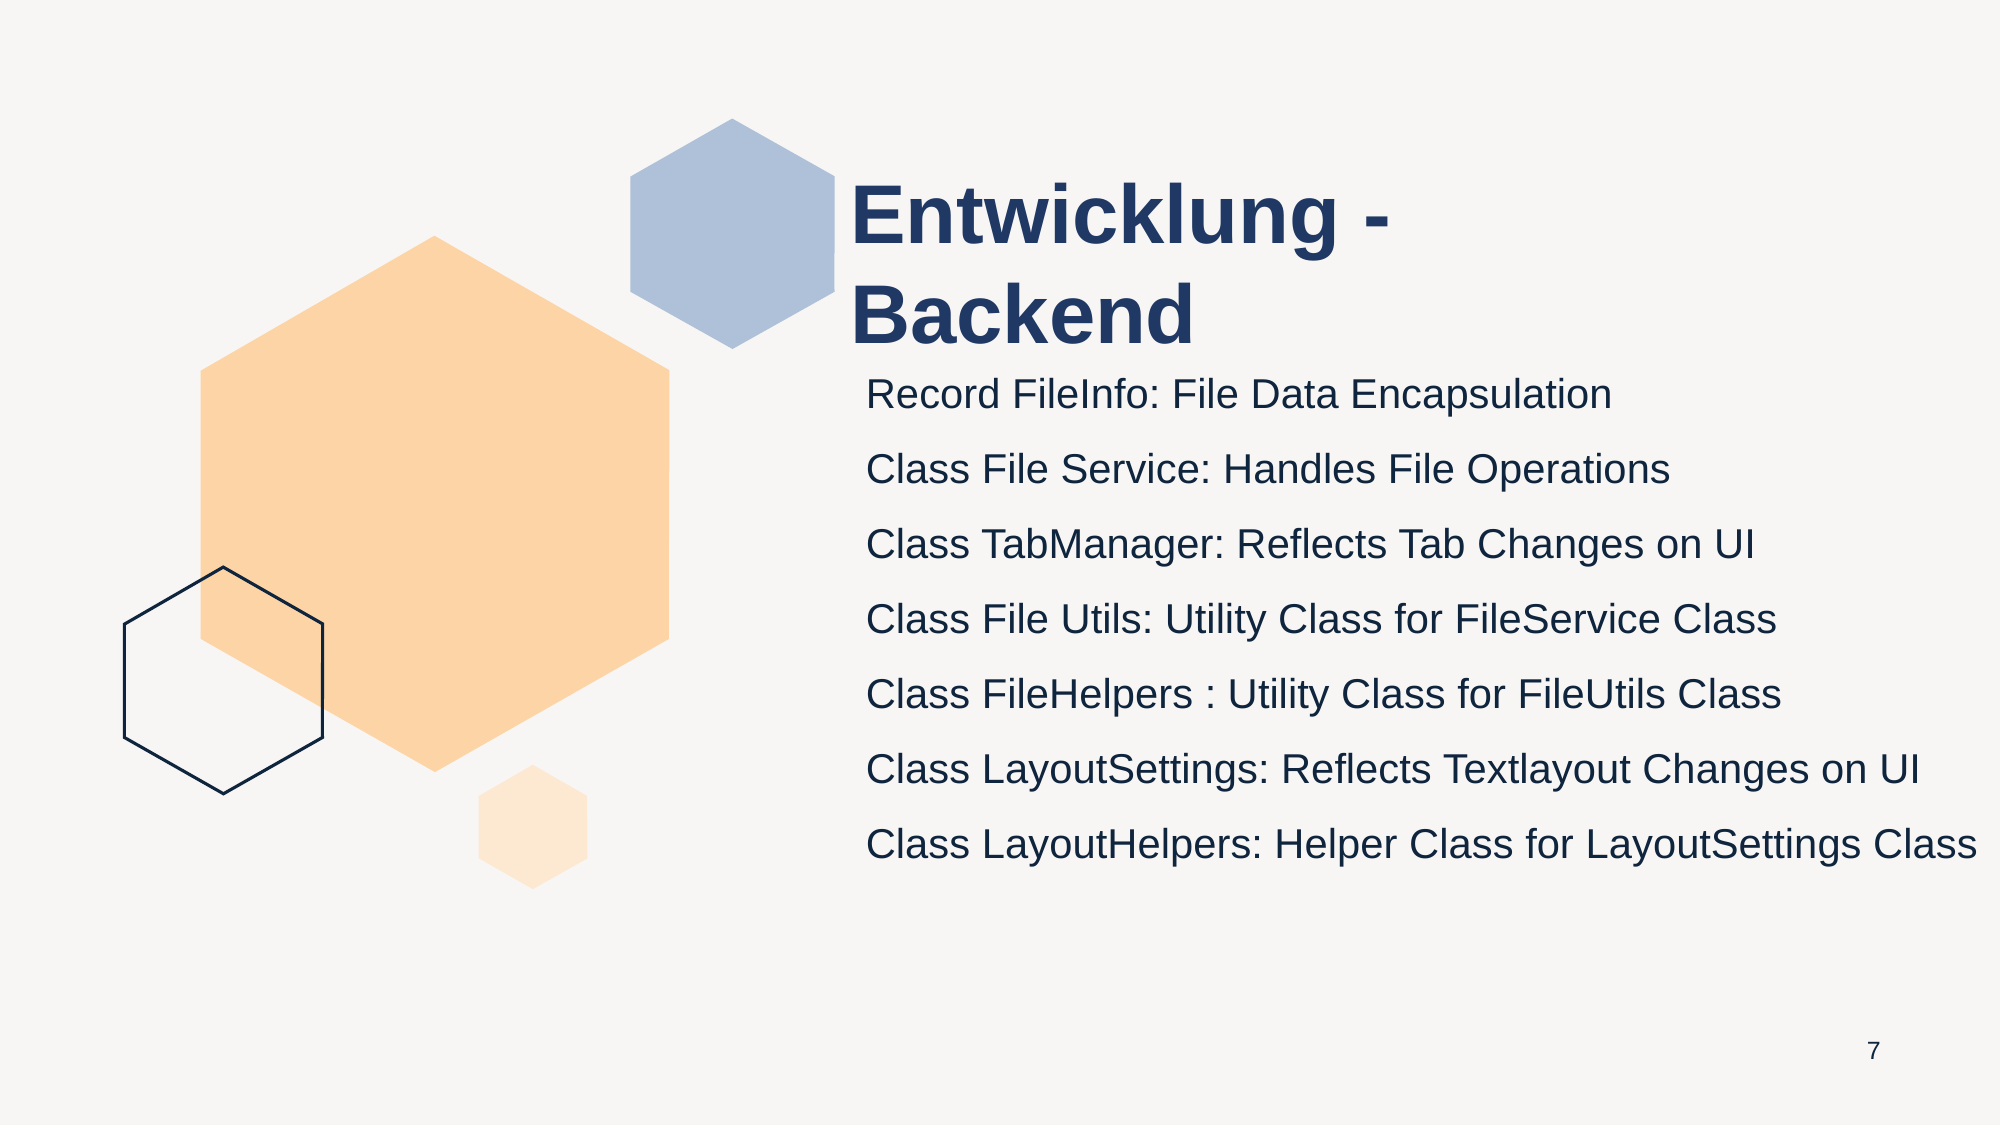

Entwicklung - Backend

# Record FileInfo: File Data Encapsulation Class File Service: Handles File Operations Class TabManager: Reflects Tab Changes on UI Class File Utils: Utility Class for FileService Class Class FileHelpers : Utility Class for FileUtils Class Class LayoutSettings: Reflects Textlayout Changes on UI Class LayoutHelpers: Helper Class for LayoutSettings Class
7